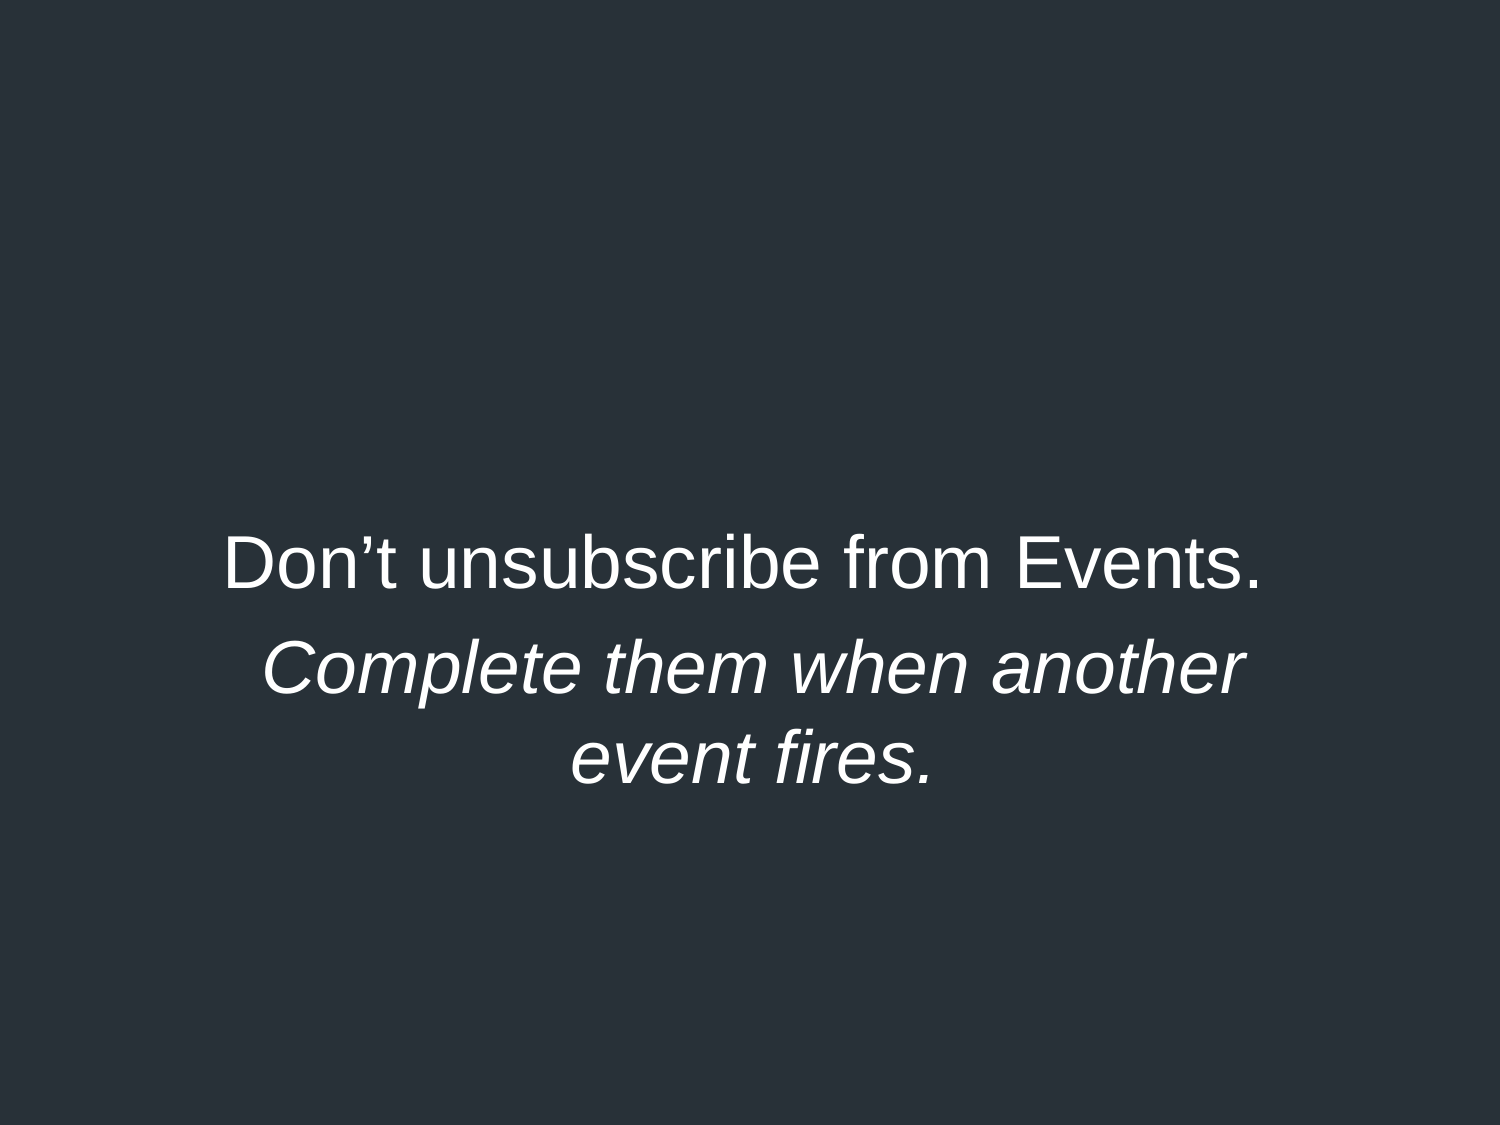

Don’t unsubscribe from Events.
Complete them when another event fires.